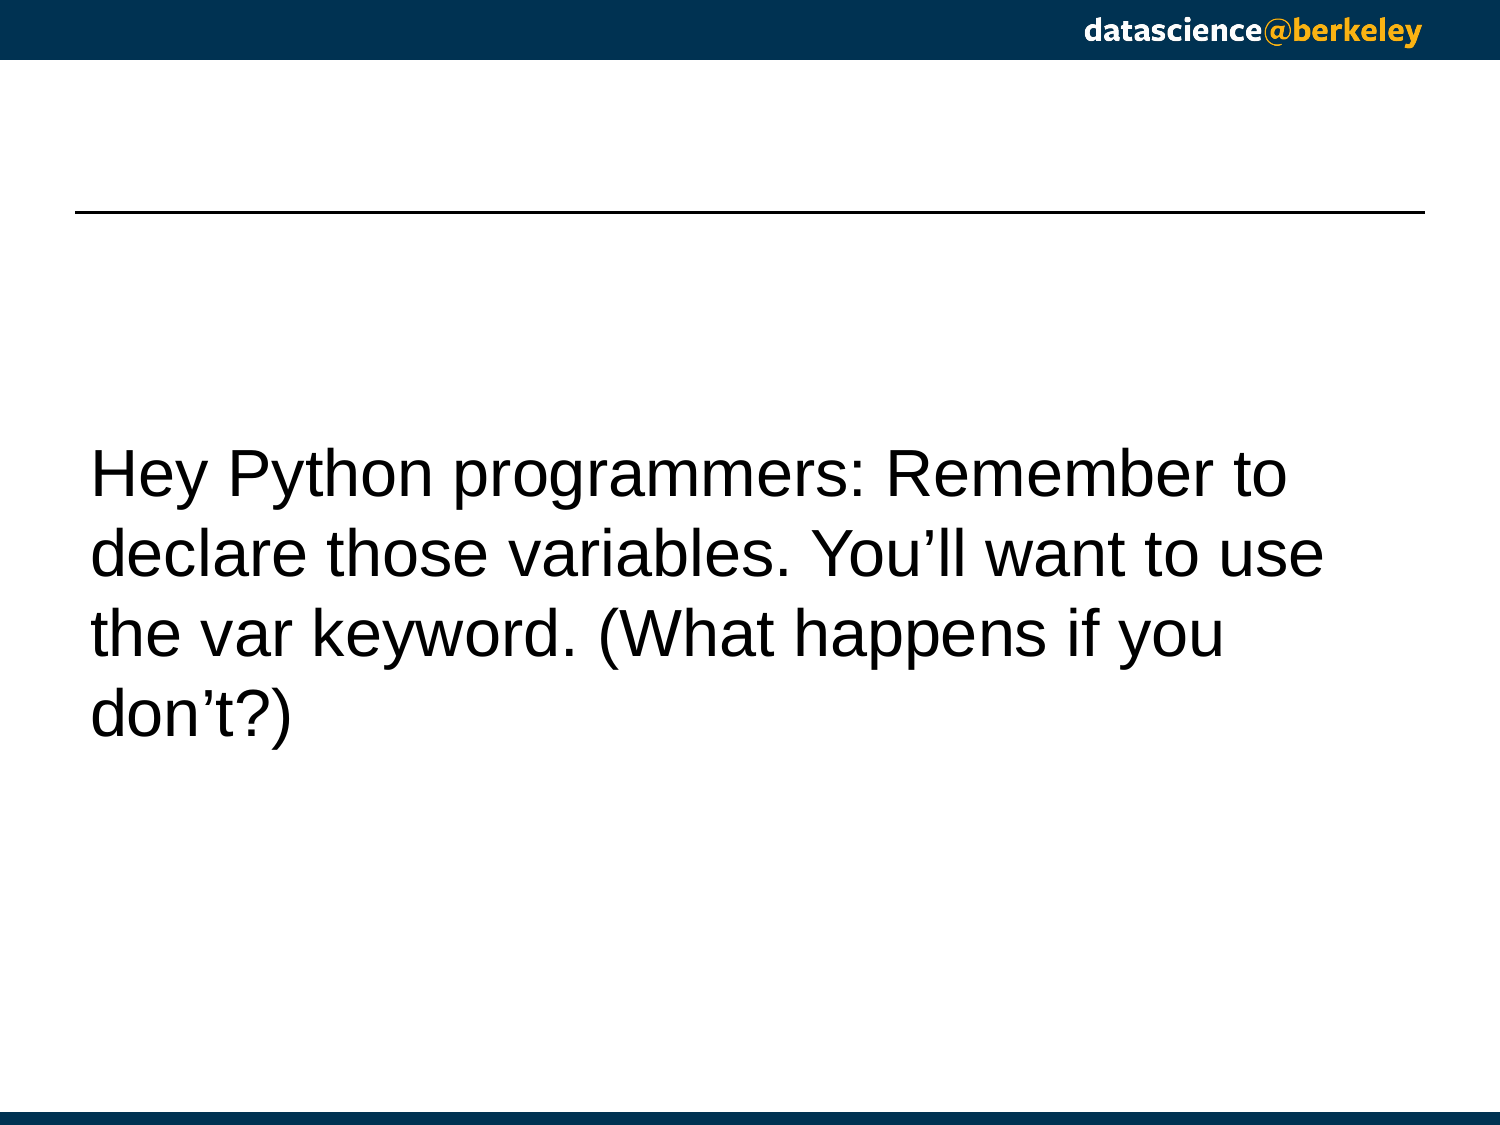

#

Hey Python programmers: Remember to declare those variables. You’ll want to use the var keyword. (What happens if you don’t?)